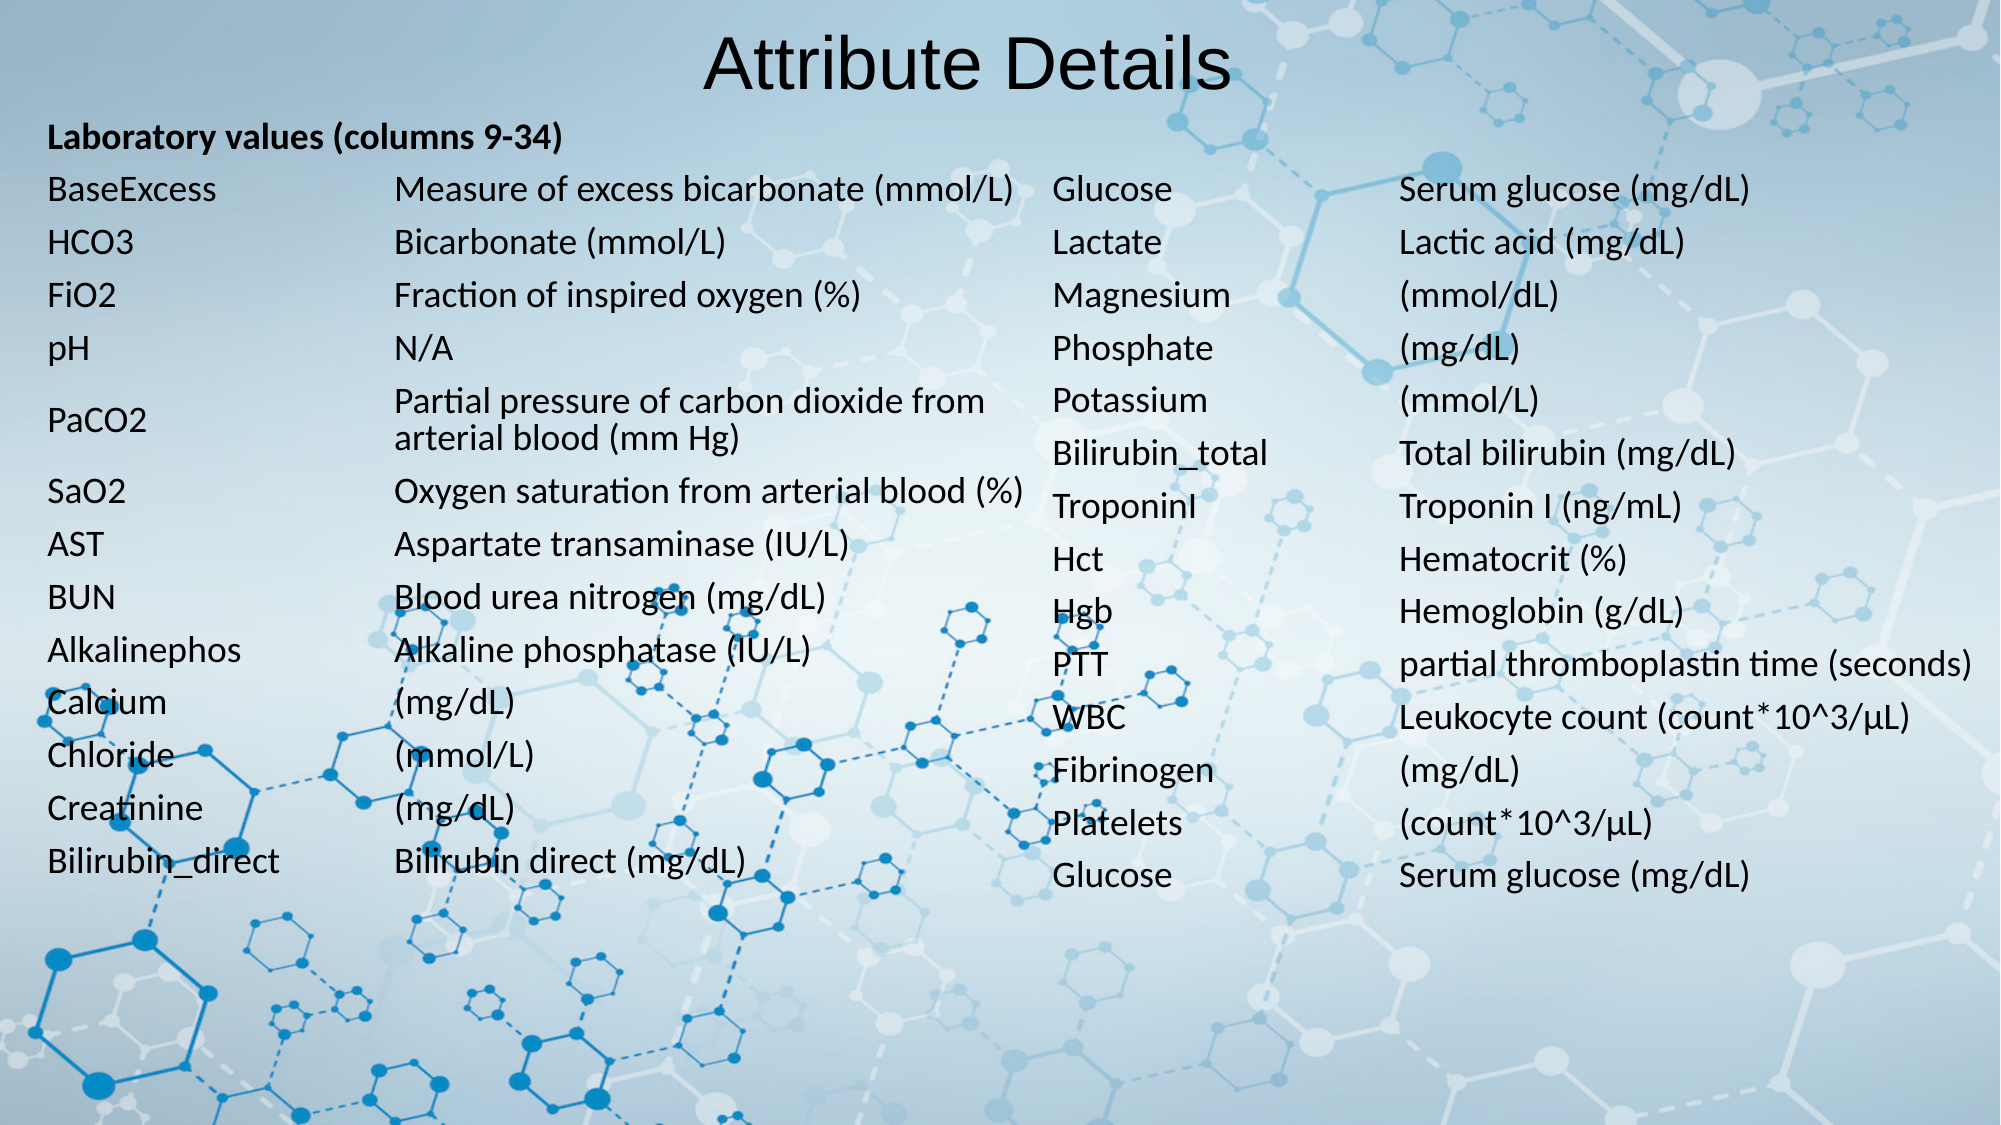

Attribute Details
| Laboratory values (columns 9-34) |  |
| --- | --- |
| BaseExcess | Measure of excess bicarbonate (mmol/L) |
| HCO3 | Bicarbonate (mmol/L) |
| FiO2 | Fraction of inspired oxygen (%) |
| pH | N/A |
| PaCO2 | Partial pressure of carbon dioxide from arterial blood (mm Hg) |
| SaO2 | Oxygen saturation from arterial blood (%) |
| AST | Aspartate transaminase (IU/L) |
| BUN | Blood urea nitrogen (mg/dL) |
| Alkalinephos | Alkaline phosphatase (IU/L) |
| Calcium | (mg/dL) |
| Chloride | (mmol/L) |
| Creatinine | (mg/dL) |
| Bilirubin\_direct | Bilirubin direct (mg/dL) |
| Glucose | Serum glucose (mg/dL) |
| --- | --- |
| Lactate | Lactic acid (mg/dL) |
| Magnesium | (mmol/dL) |
| Phosphate | (mg/dL) |
| Potassium | (mmol/L) |
| Bilirubin\_total | Total bilirubin (mg/dL) |
| TroponinI | Troponin I (ng/mL) |
| Hct | Hematocrit (%) |
| Hgb | Hemoglobin (g/dL) |
| PTT | partial thromboplastin time (seconds) |
| WBC | Leukocyte count (count\*10^3/µL) |
| Fibrinogen | (mg/dL) |
| Platelets | (count\*10^3/µL) |
| Glucose | Serum glucose (mg/dL) |